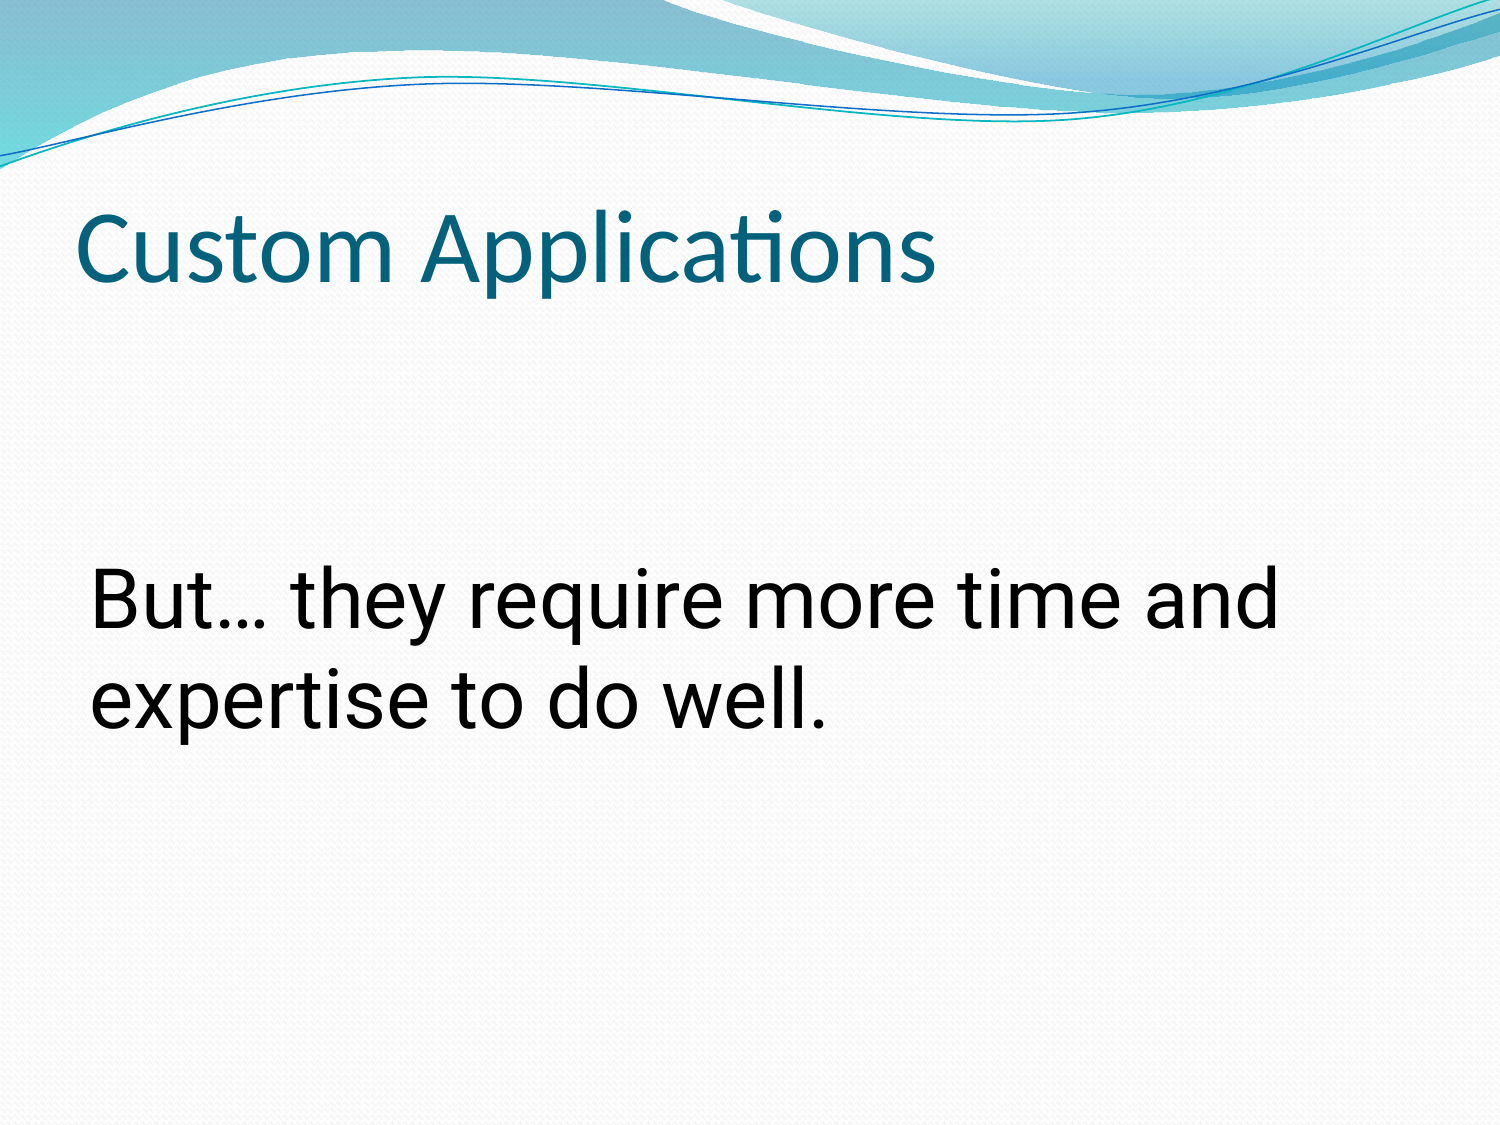

# Custom Applications
But… they require more time and expertise to do well.